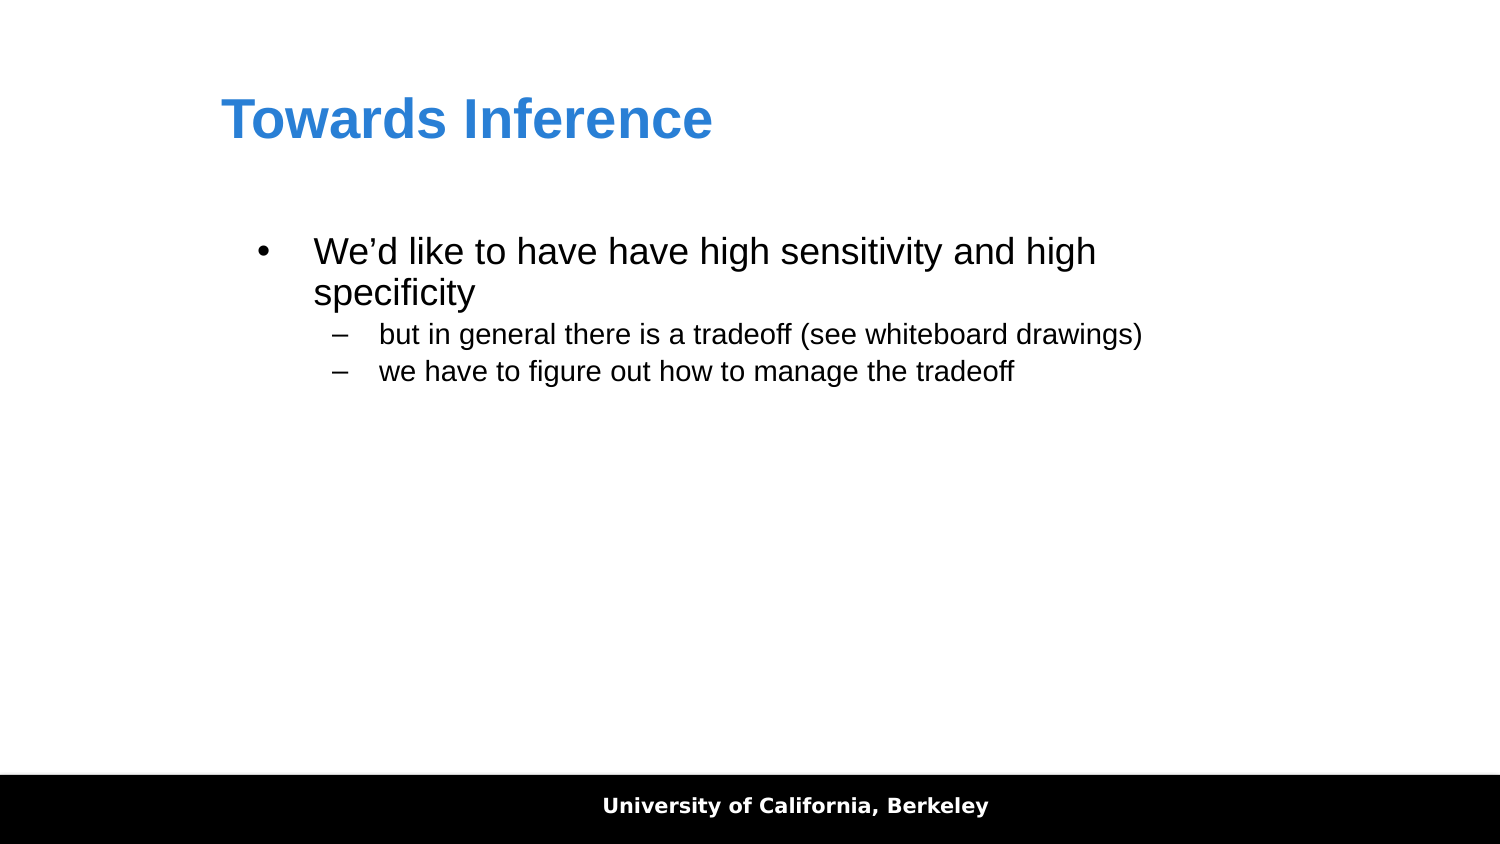

# Towards Inference
We’d like to have have high sensitivity and high specificity
but in general there is a tradeoff (see whiteboard drawings)
we have to figure out how to manage the tradeoff

University of California, Berkeley